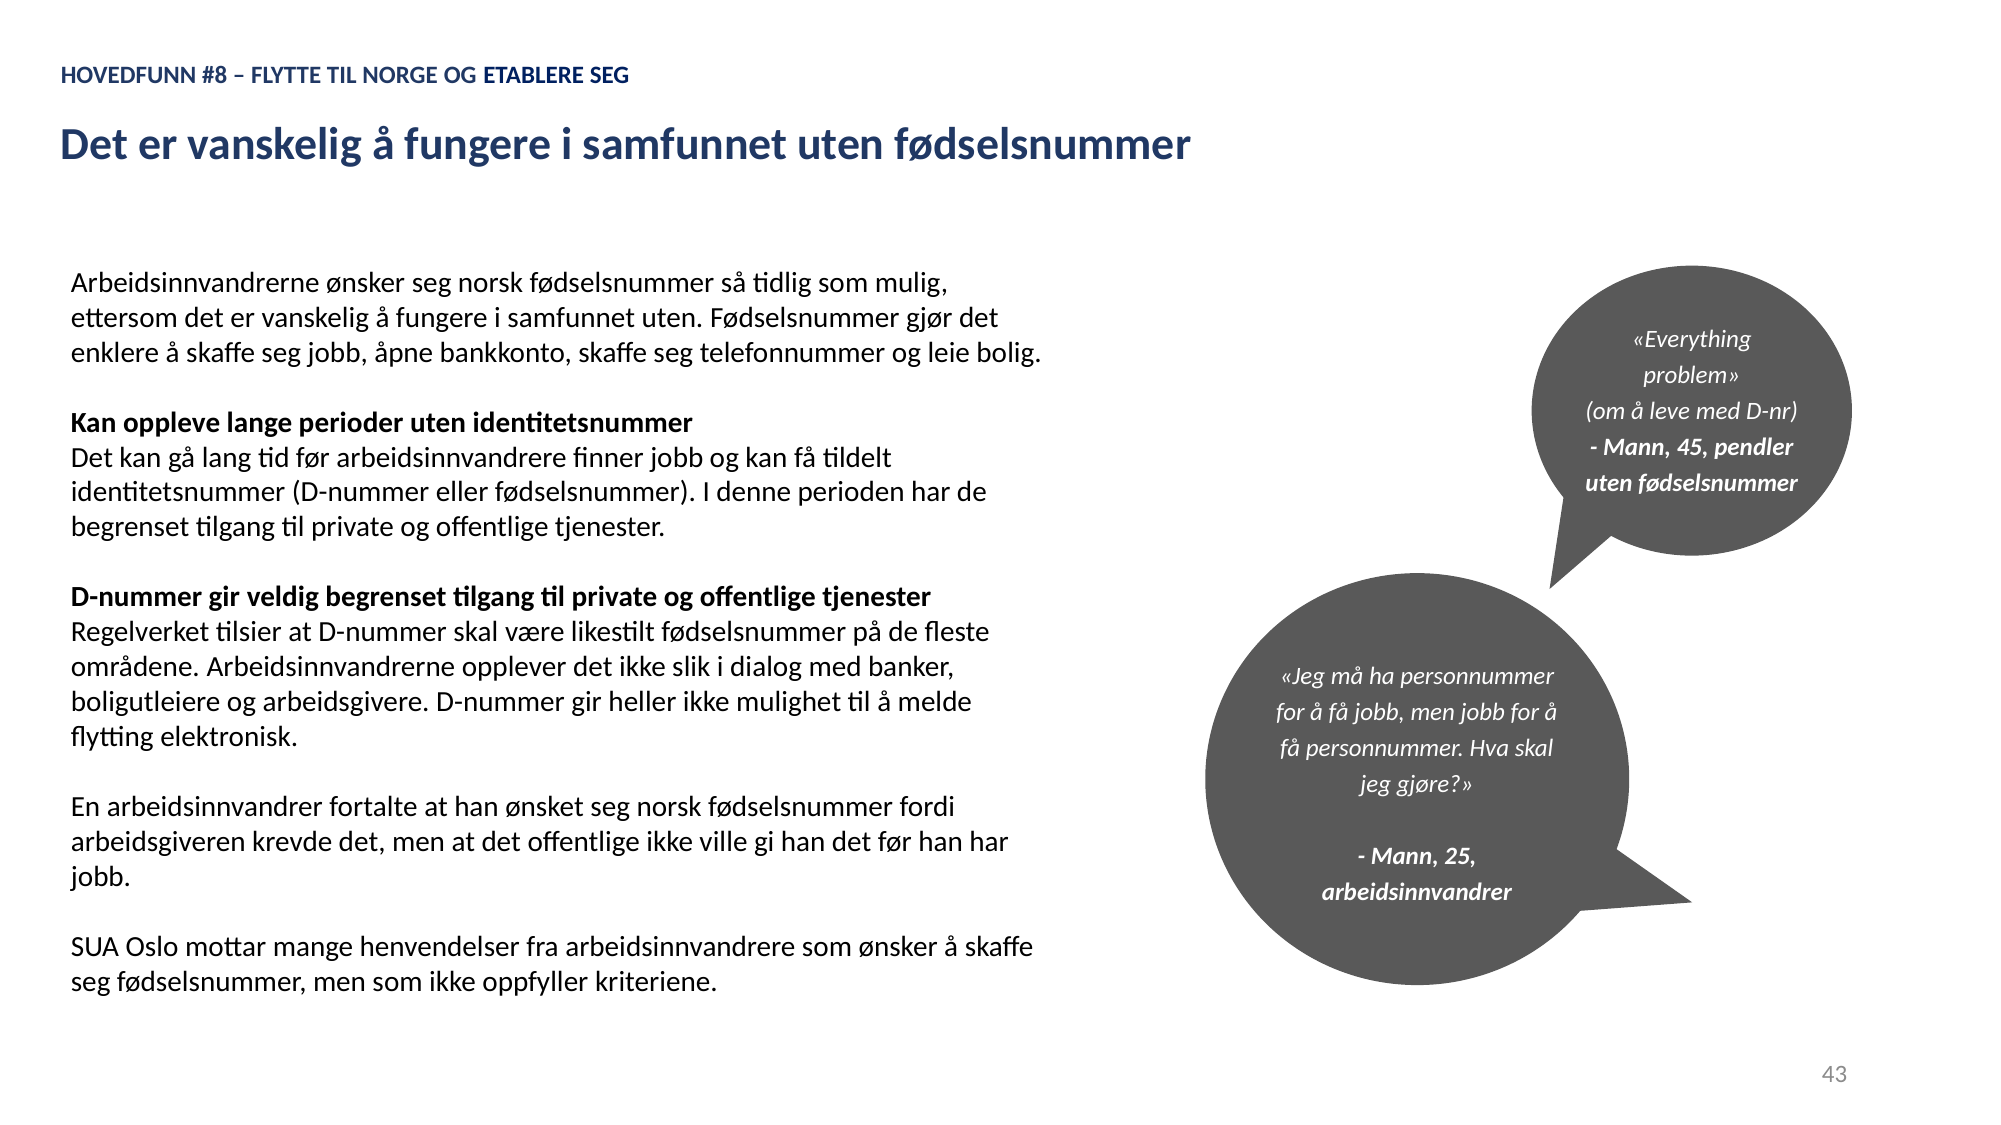

HOVEDFUNN #8 – FLYTTE TIL NORGE OG ETABLERE SEG
Det er vanskelig å fungere i samfunnet uten fødselsnummer

Arbeidsinnvandrerne ønsker seg norsk fødselsnummer så tidlig som mulig, ettersom det er vanskelig å fungere i samfunnet uten. Fødselsnummer gjør det enklere å skaffe seg jobb, åpne bankkonto, skaffe seg telefonnummer og leie bolig.

Kan oppleve lange perioder uten identitetsnummer
Det kan gå lang tid før arbeidsinnvandrere finner jobb og kan få tildelt identitetsnummer (D-nummer eller fødselsnummer). I denne perioden har de begrenset tilgang til private og offentlige tjenester.

D-nummer gir veldig begrenset tilgang til private og offentlige tjenester
Regelverket tilsier at D-nummer skal være likestilt fødselsnummer på de fleste områdene. Arbeidsinnvandrerne opplever det ikke slik i dialog med banker, boligutleiere og arbeidsgivere. D-nummer gir heller ikke mulighet til å melde flytting elektronisk.
En arbeidsinnvandrer fortalte at han ønsket seg norsk fødselsnummer fordi arbeidsgiveren krevde det, men at det offentlige ikke ville gi han det før han har jobb.

SUA Oslo mottar mange henvendelser fra arbeidsinnvandrere som ønsker å skaffe seg fødselsnummer, men som ikke oppfyller kriteriene.

«Everything problem»
(om å leve med D-nr)
- Mann, 45, pendler uten fødselsnummer

«Jeg må ha personnummer for å få jobb, men jobb for å få personnummer. Hva skal jeg gjøre?»
- Mann, 25, arbeidsinnvandrer

43